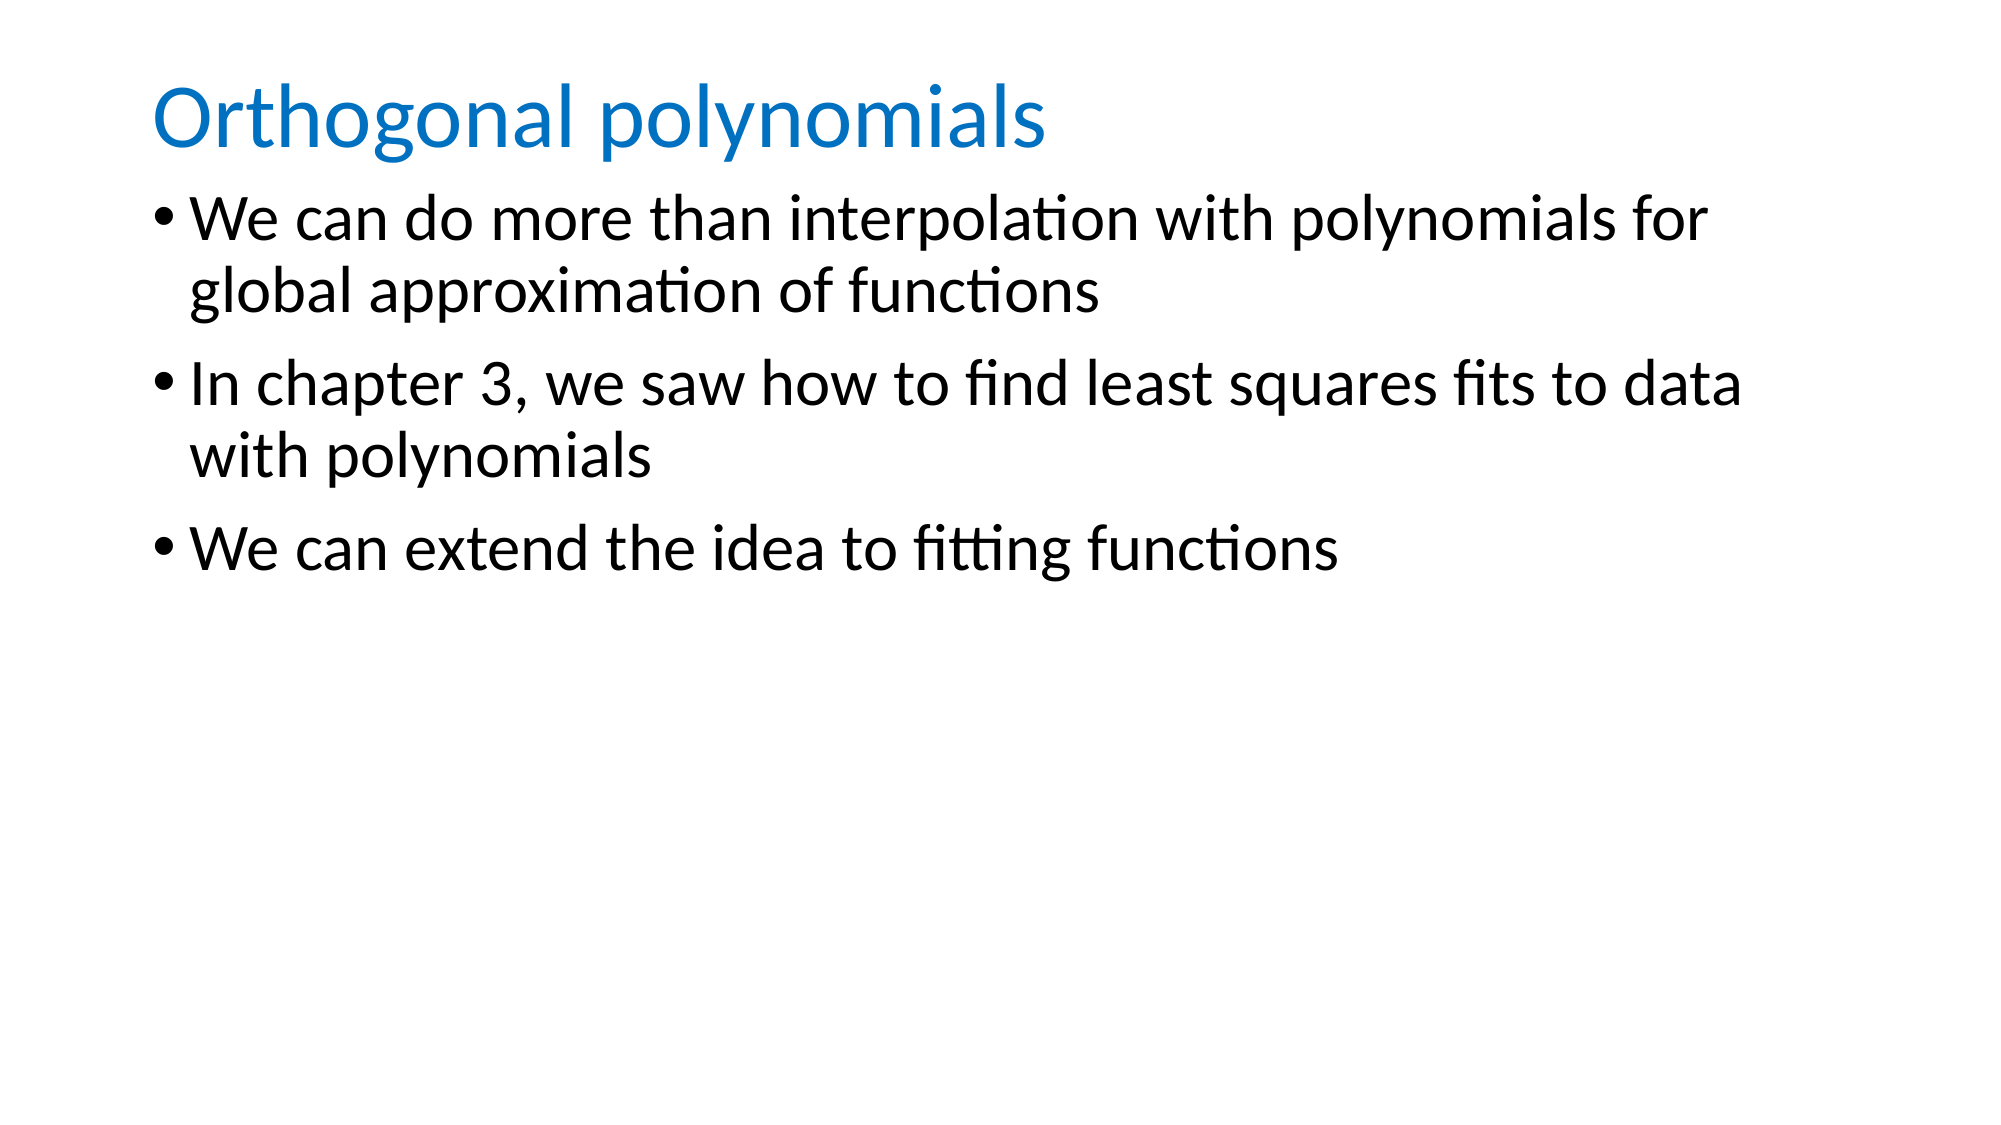

# Orthogonal polynomials
We can do more than interpolation with polynomials for global approximation of functions
In chapter 3, we saw how to find least squares fits to data with polynomials
We can extend the idea to fitting functions